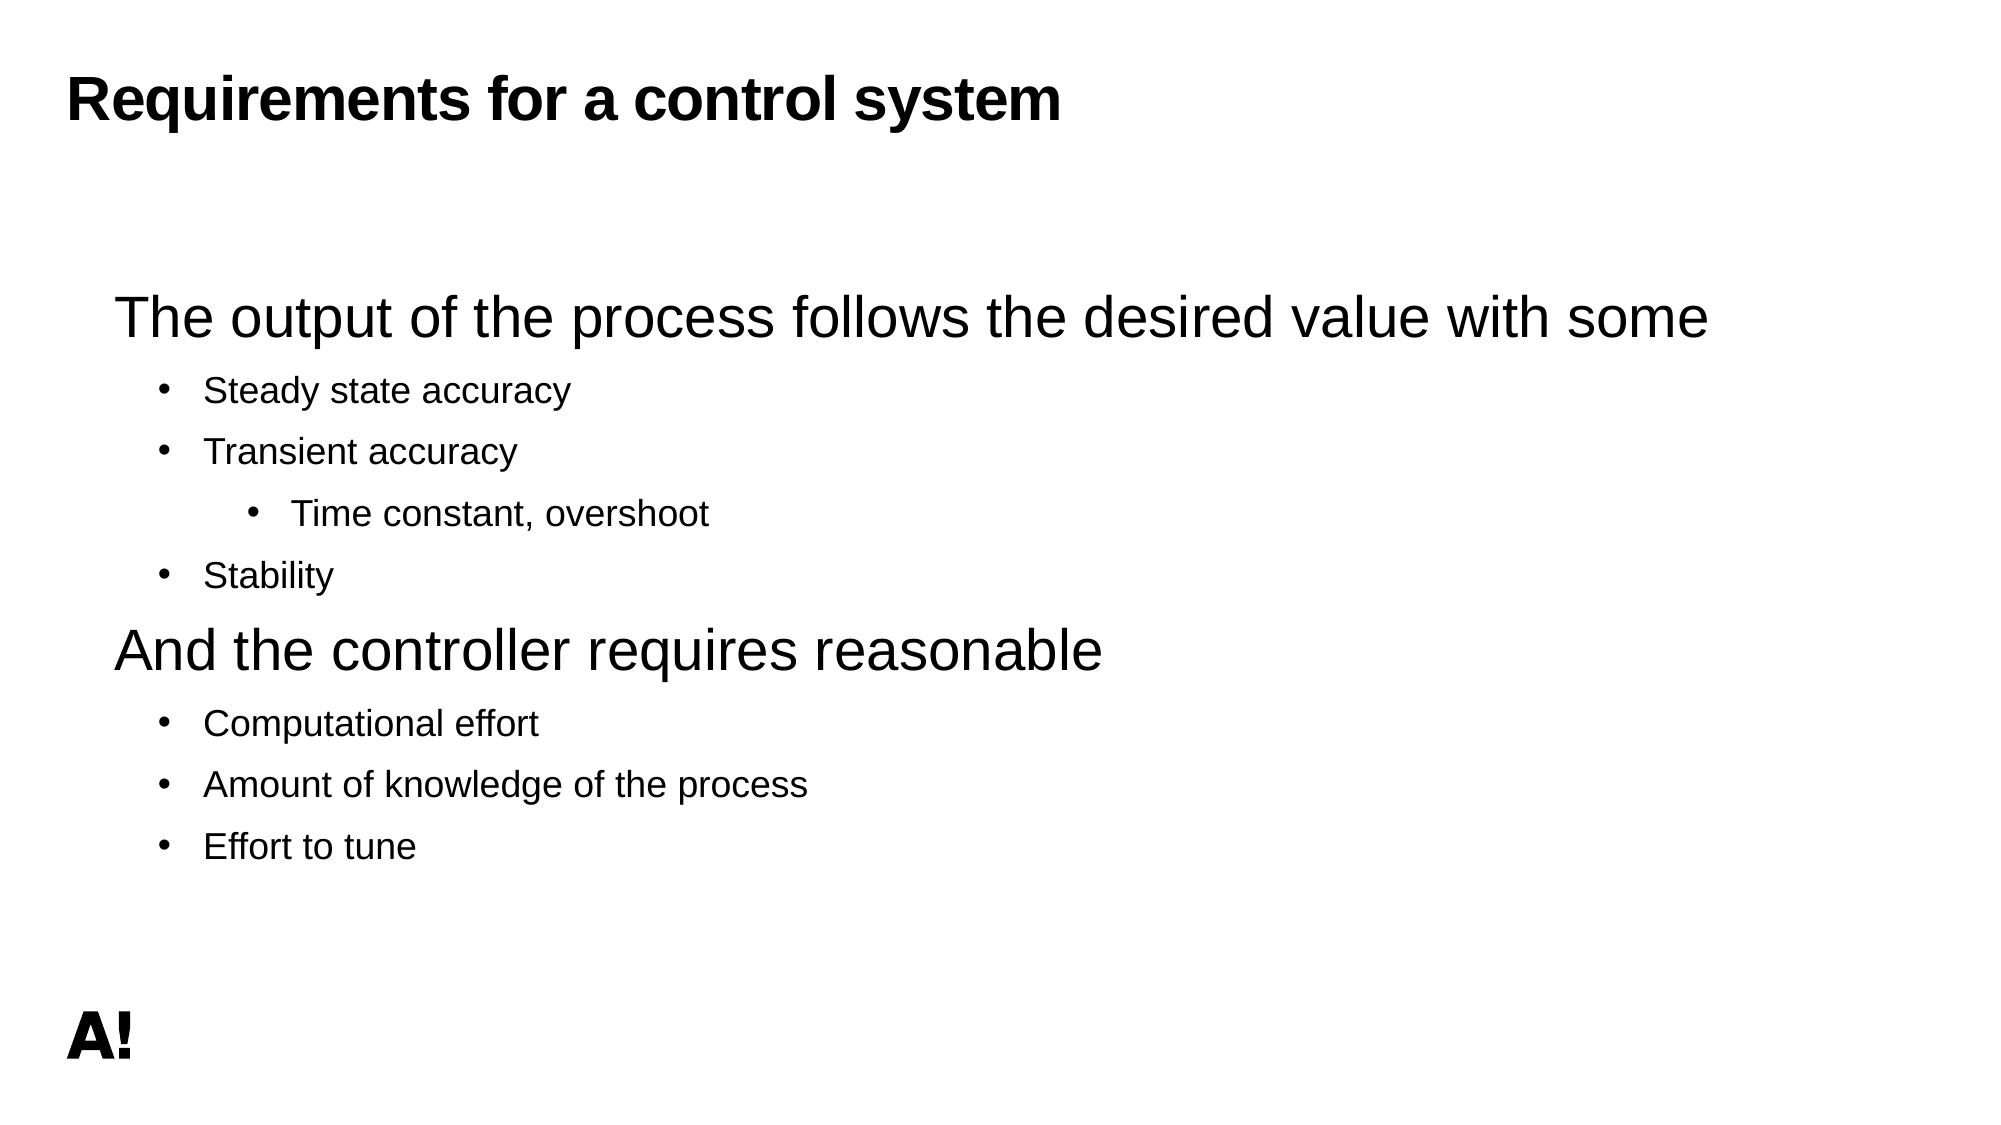

# Requirements for a control system
The output of the process follows the desired value with some
Steady state accuracy
Transient accuracy
Time constant, overshoot
Stability
And the controller requires reasonable
Computational effort
Amount of knowledge of the process
Effort to tune